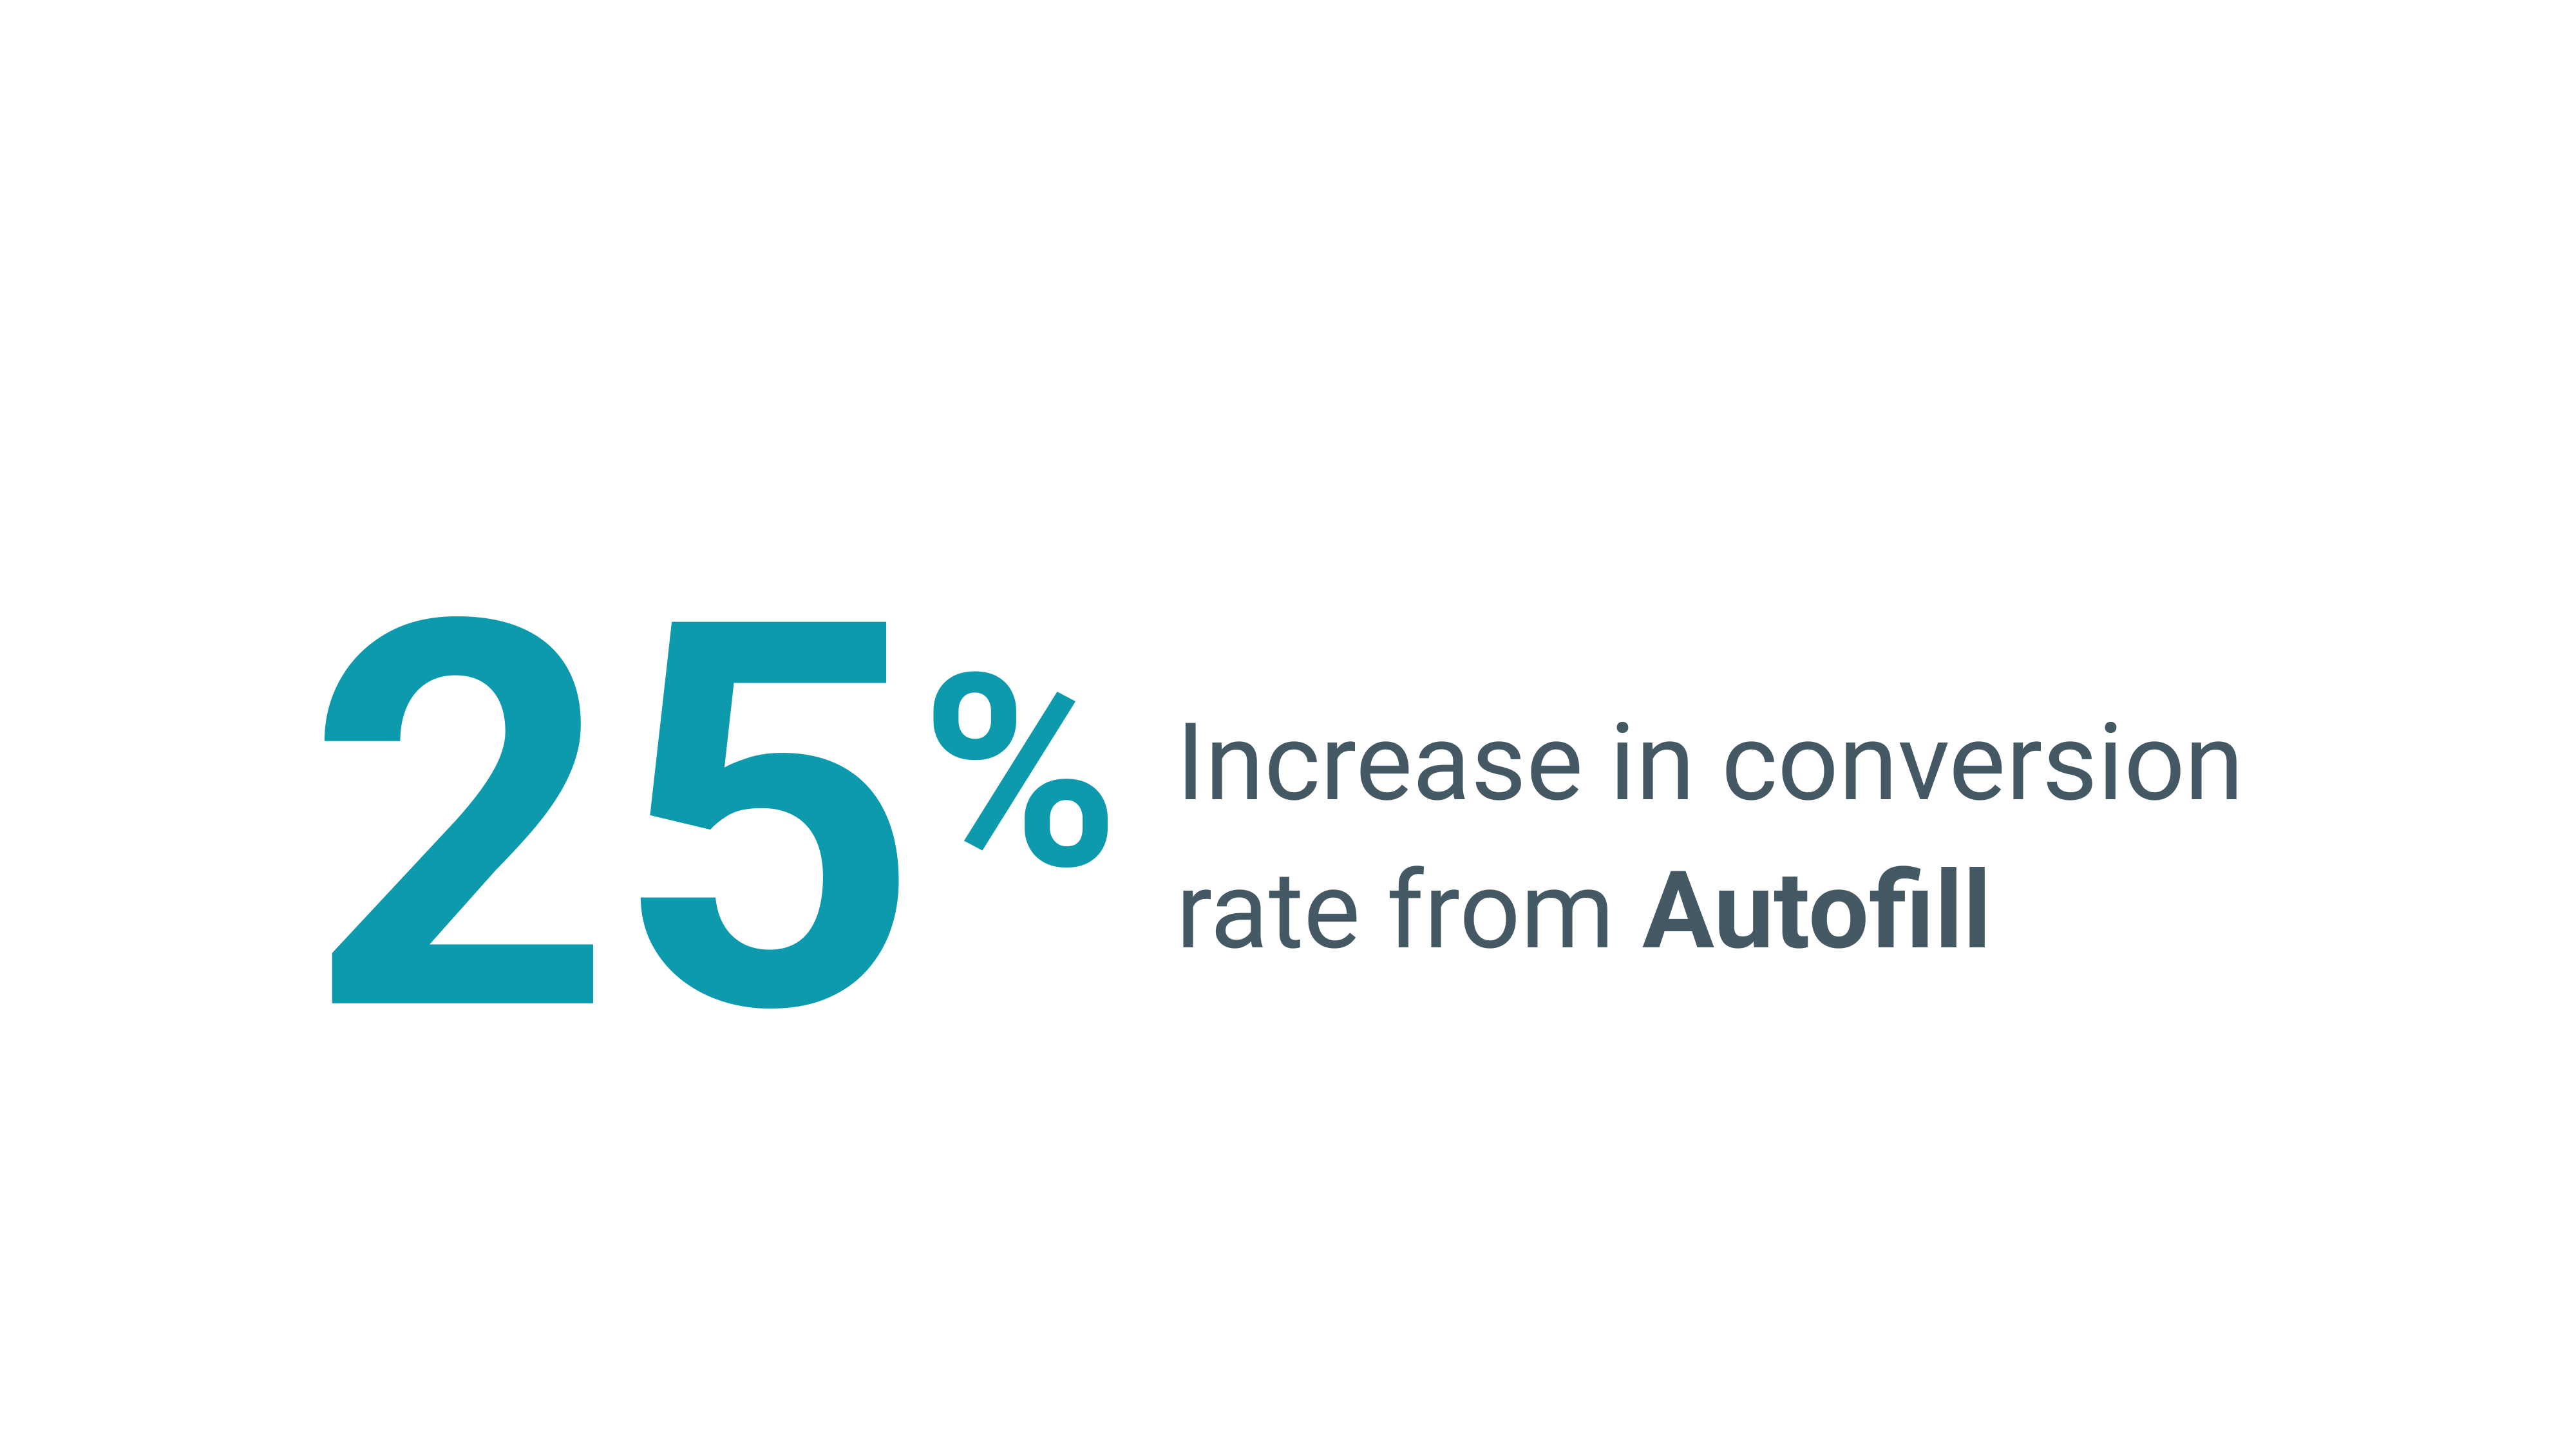

25
Increase in conversion rate from Autofill
%